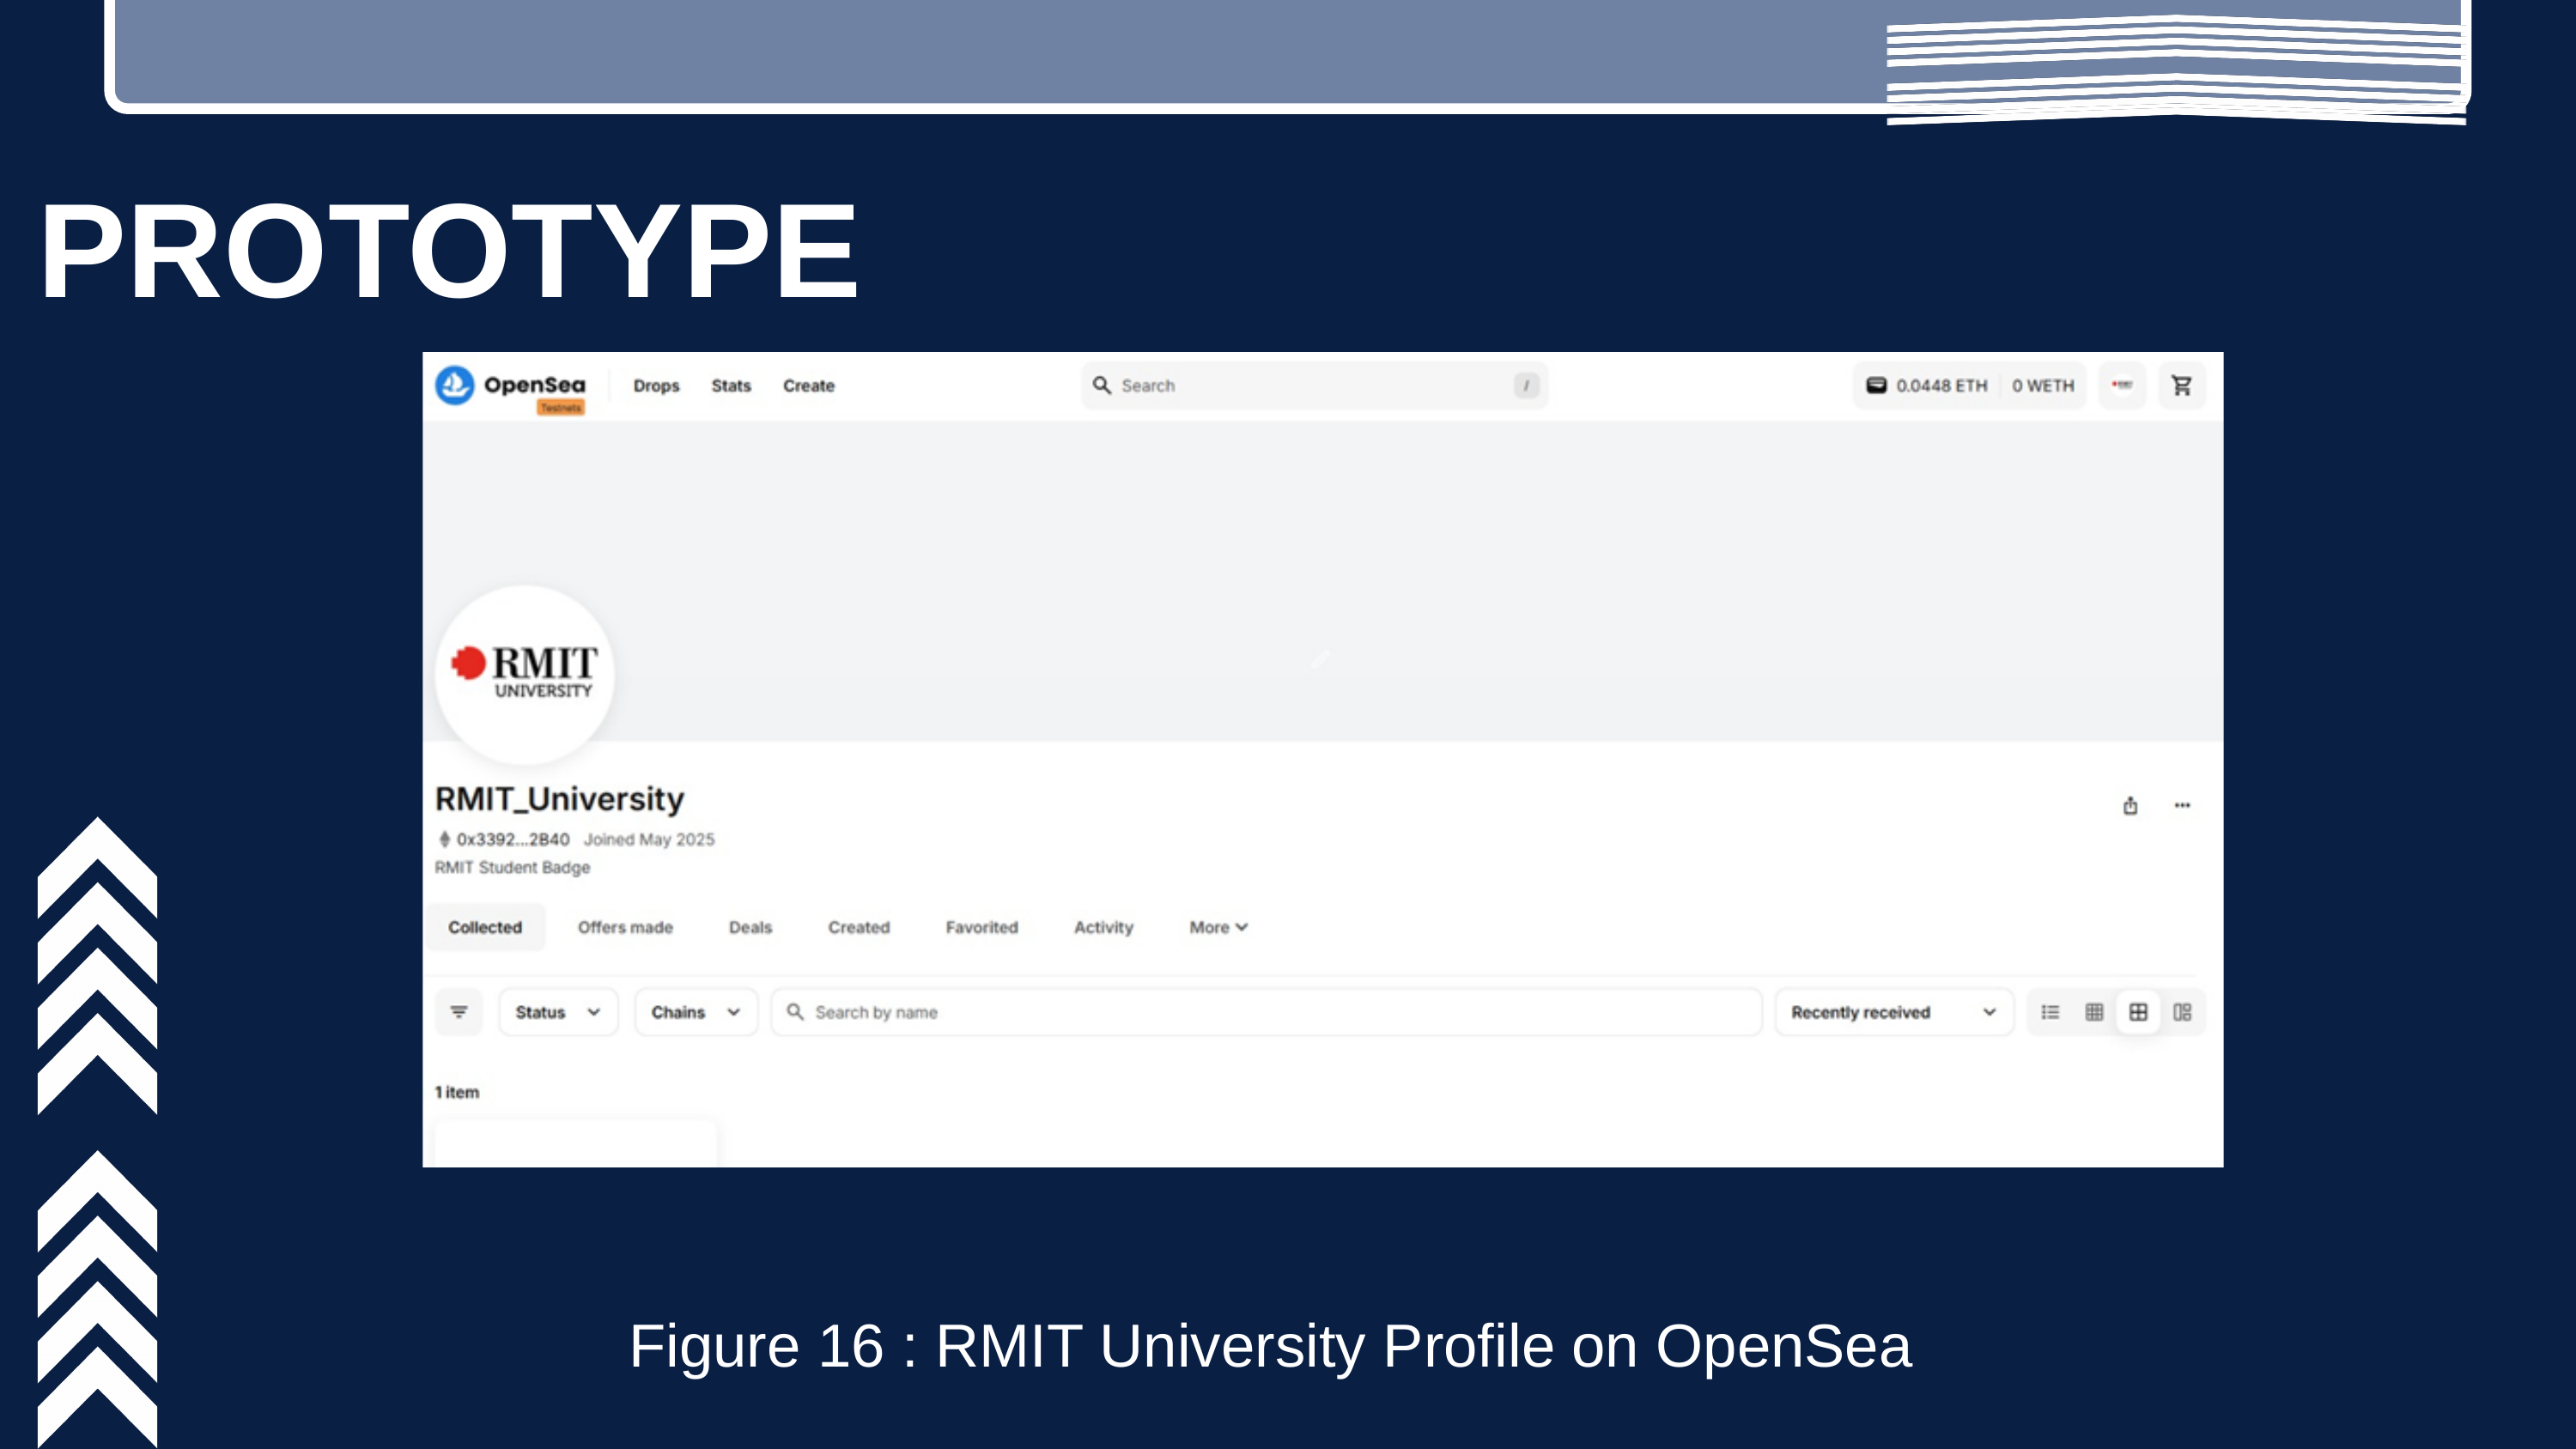

PROTOTYPE

Figure 16 : RMIT University Profile on OpenSea